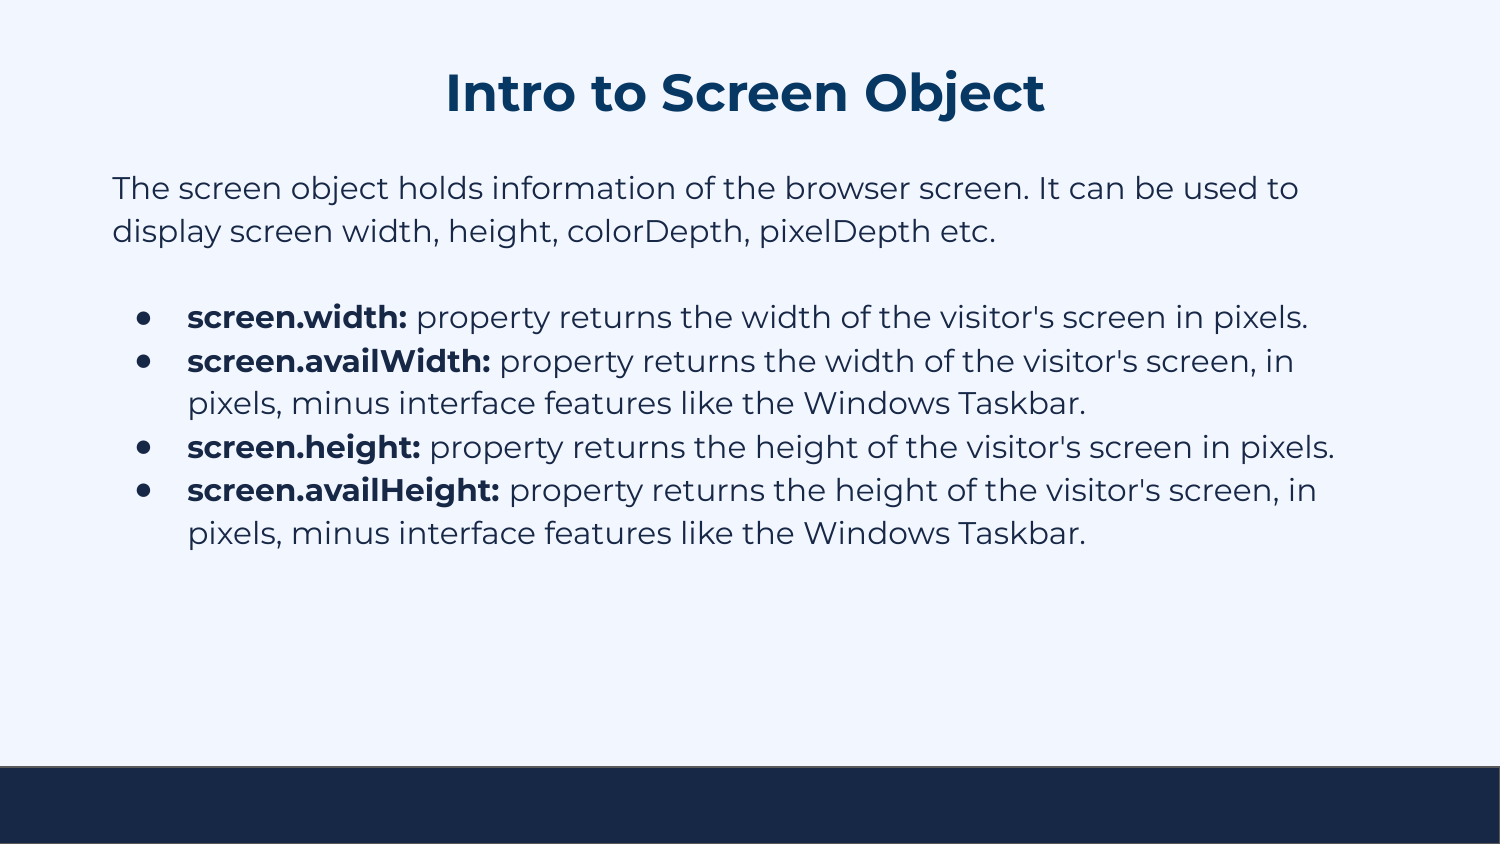

# Intro to Screen Object
The screen object holds information of the browser screen. It can be used to display screen width, height, colorDepth, pixelDepth etc.

screen.width: property returns the width of the visitor's screen in pixels.
screen.availWidth: property returns the width of the visitor's screen, in pixels, minus interface features like the Windows Taskbar.
screen.height: property returns the height of the visitor's screen in pixels.
screen.availHeight: property returns the height of the visitor's screen, in pixels, minus interface features like the Windows Taskbar.